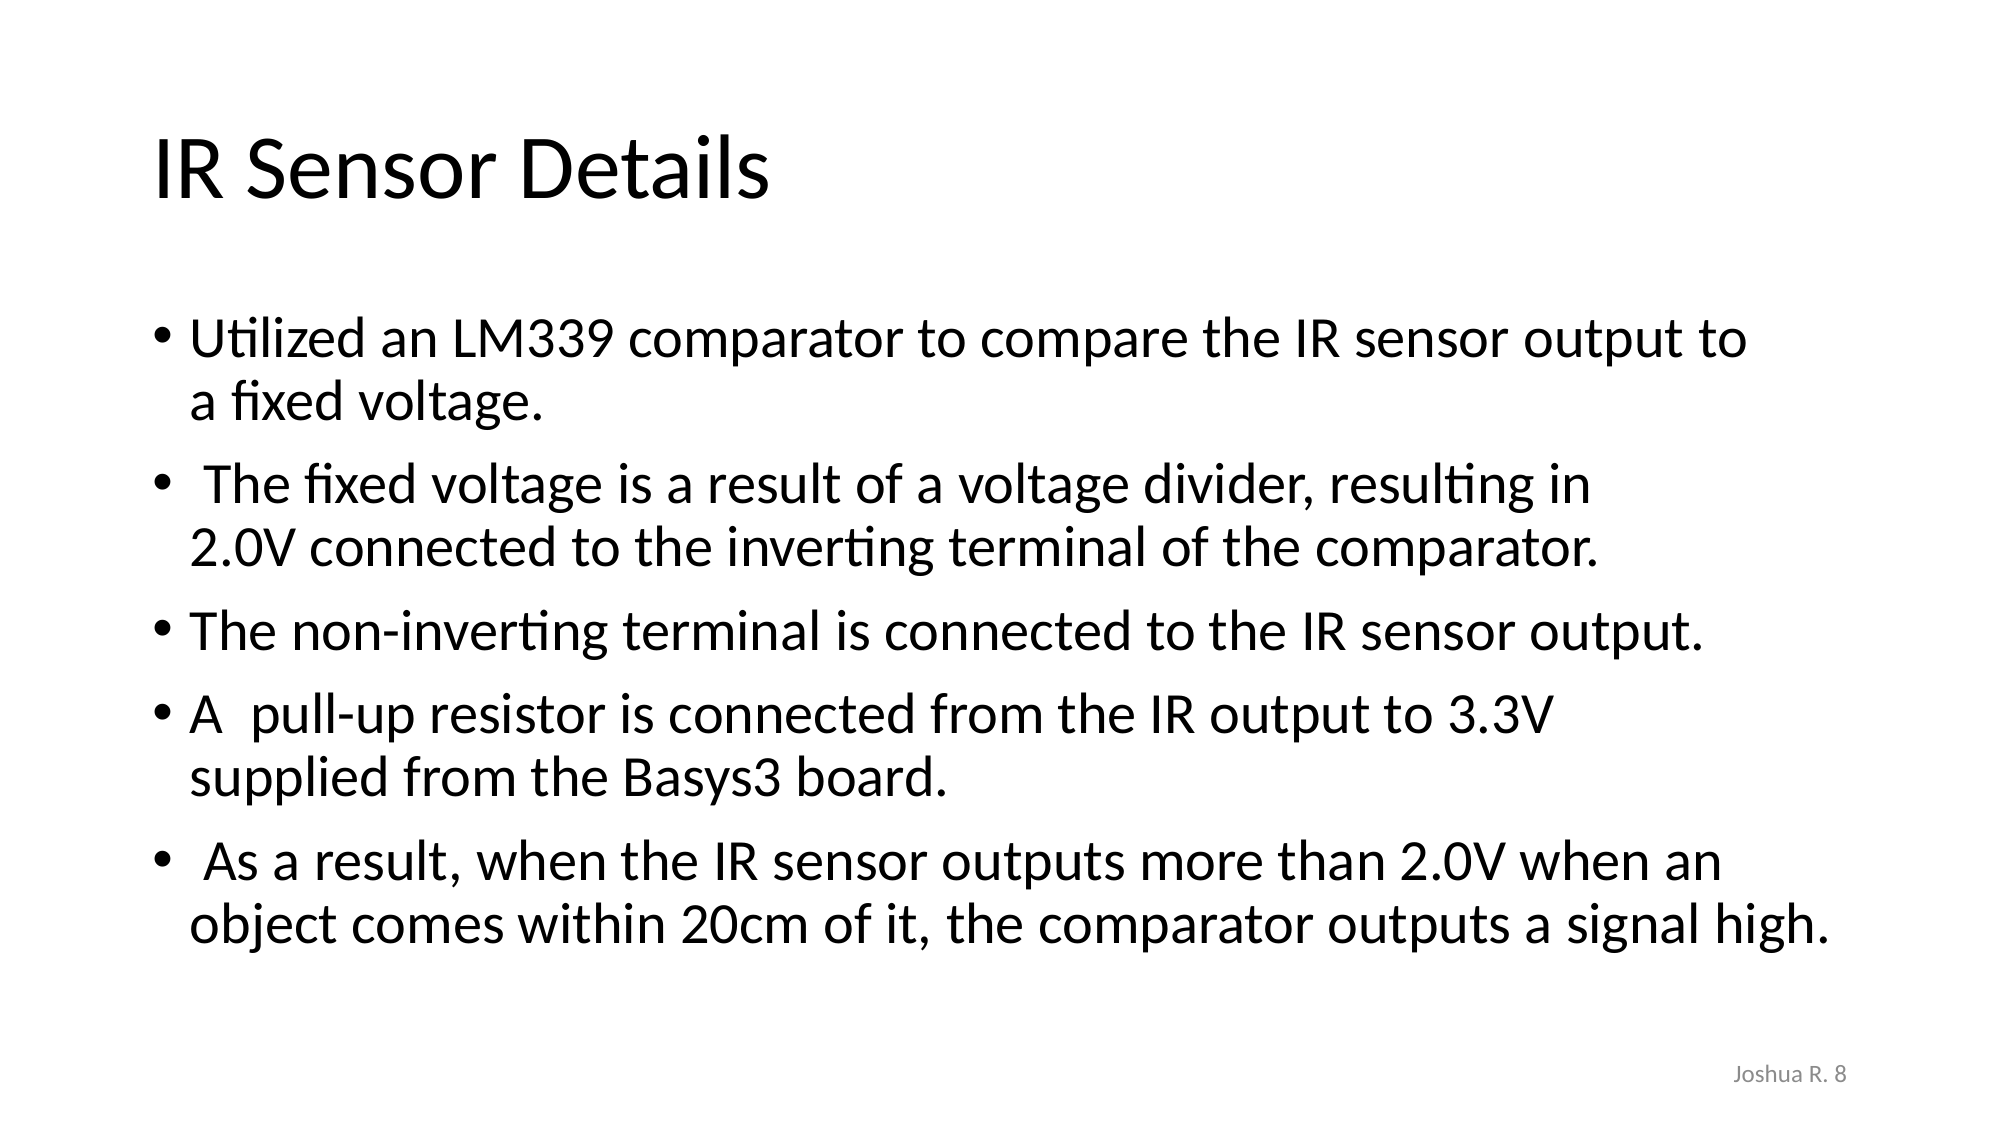

# IR Sensor Details
Utilized an LM339 comparator to compare the IR sensor output to a fixed voltage.
 The fixed voltage is a result of a voltage divider, resulting in 2.0V connected to the inverting terminal of the comparator.
The non-inverting terminal is connected to the IR sensor output.
A  pull-up resistor is connected from the IR output to 3.3V supplied from the Basys3 board.
 As a result, when the IR sensor outputs more than 2.0V when an object comes within 20cm of it, the comparator outputs a signal high.
Joshua R. 8